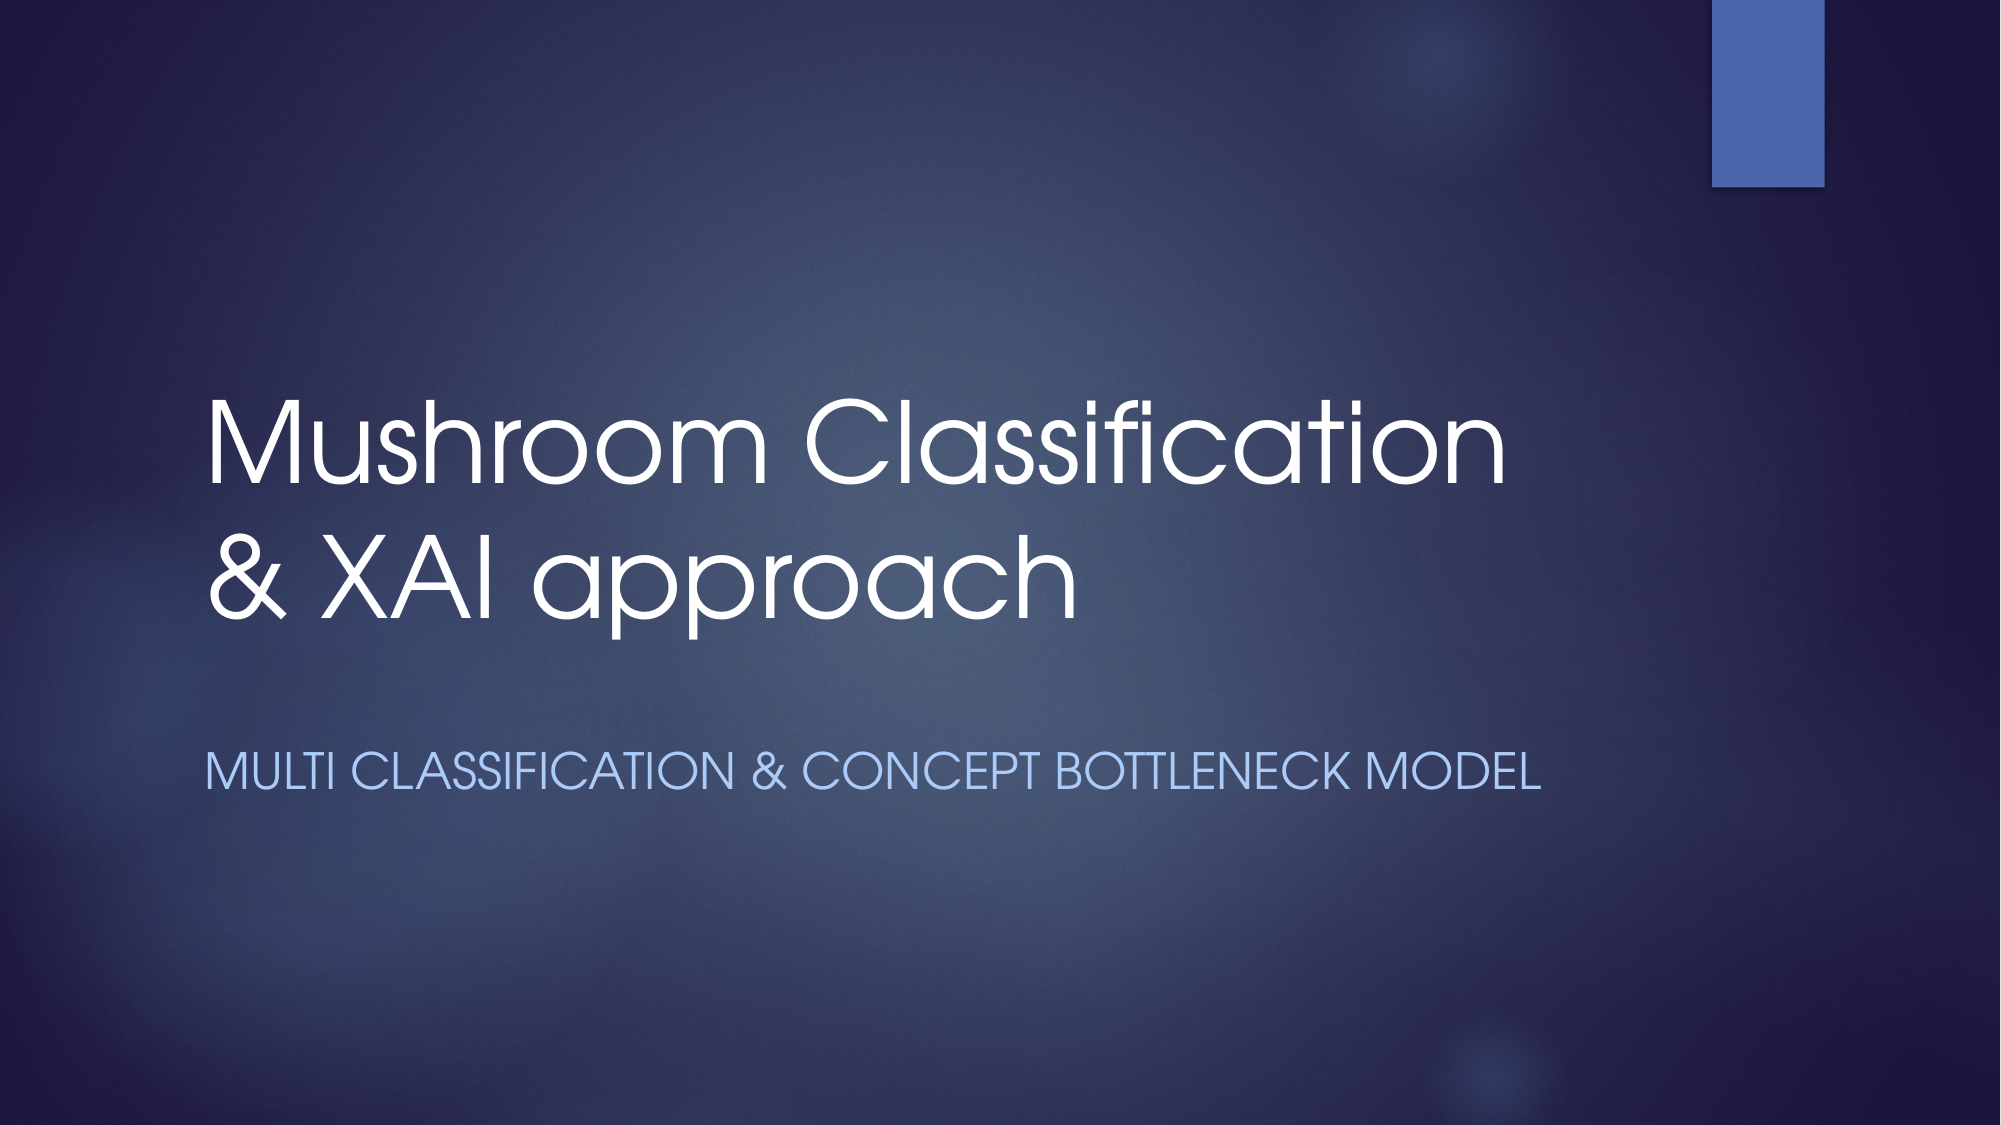

# Mushroom Classification & XAI approach
MULTI CLASSIFICATION & CONCEPT BOTTLENECK MODEL